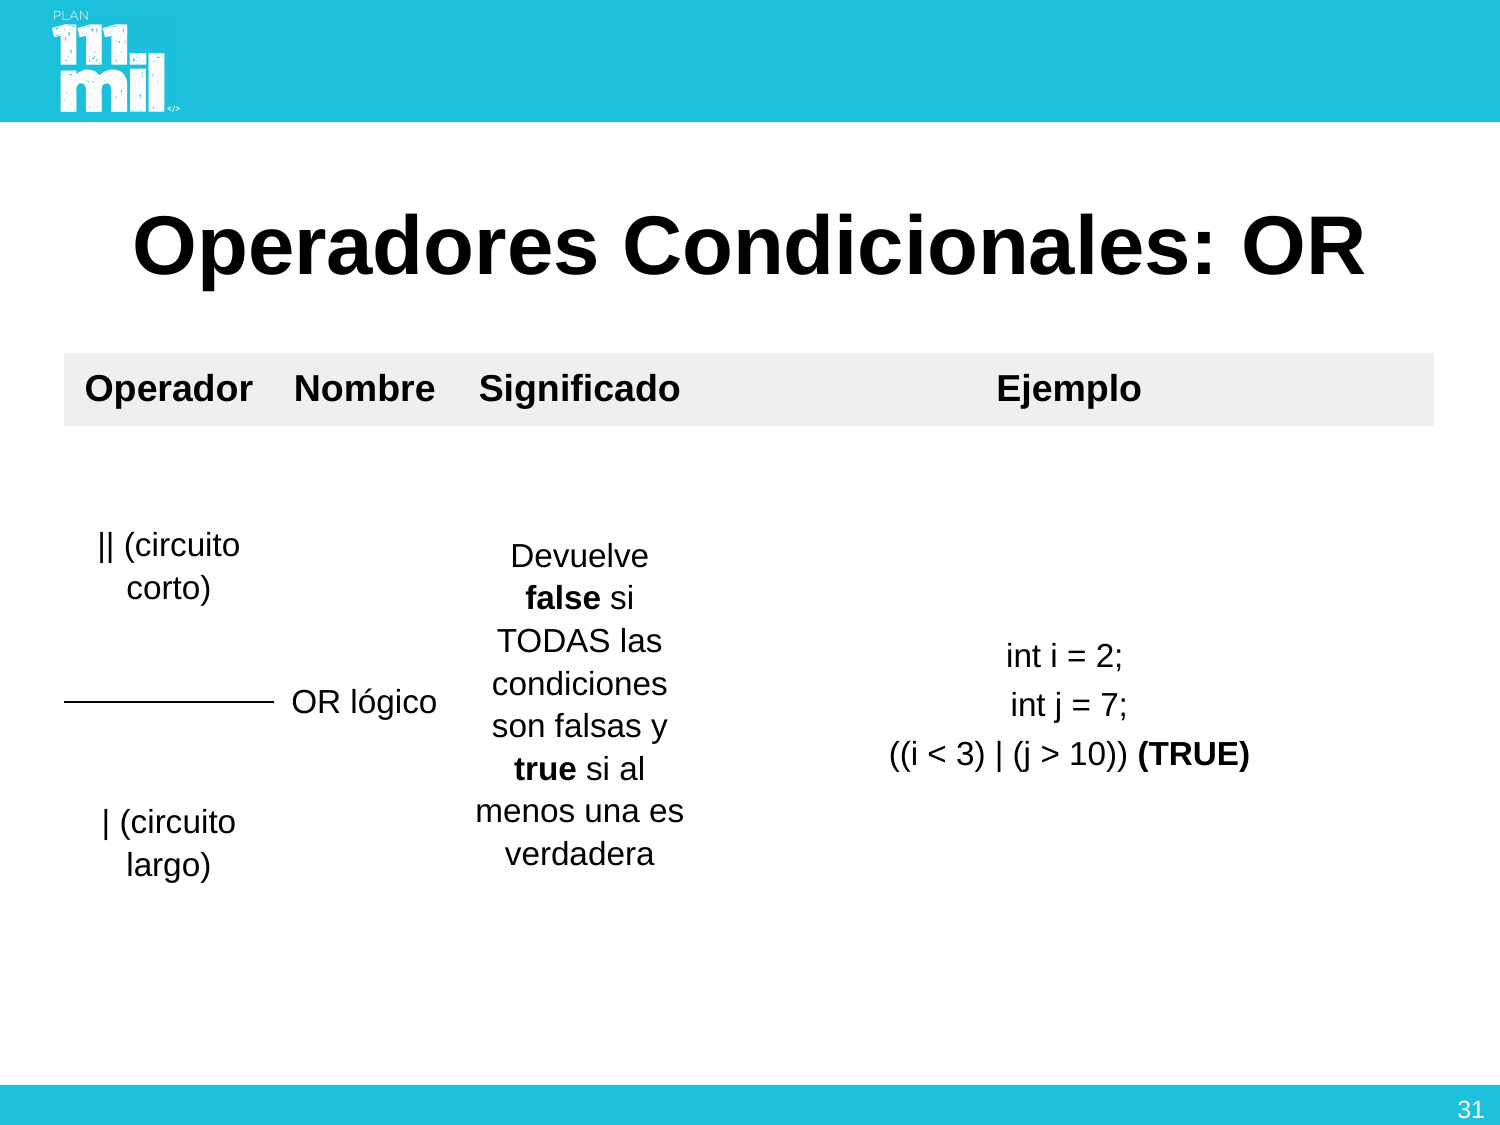

# Operadores Condicionales: OR
| Operador | Nombre | Significado | Ejemplo |
| --- | --- | --- | --- |
| || (circuito corto) | OR lógico | Devuelve false si TODAS las condiciones son falsas y true si al menos una es verdadera | int i = 2; int j = 7; ((i < 3) | (j > 10)) (TRUE) |
| | (circuito largo) |  |  |  |
31